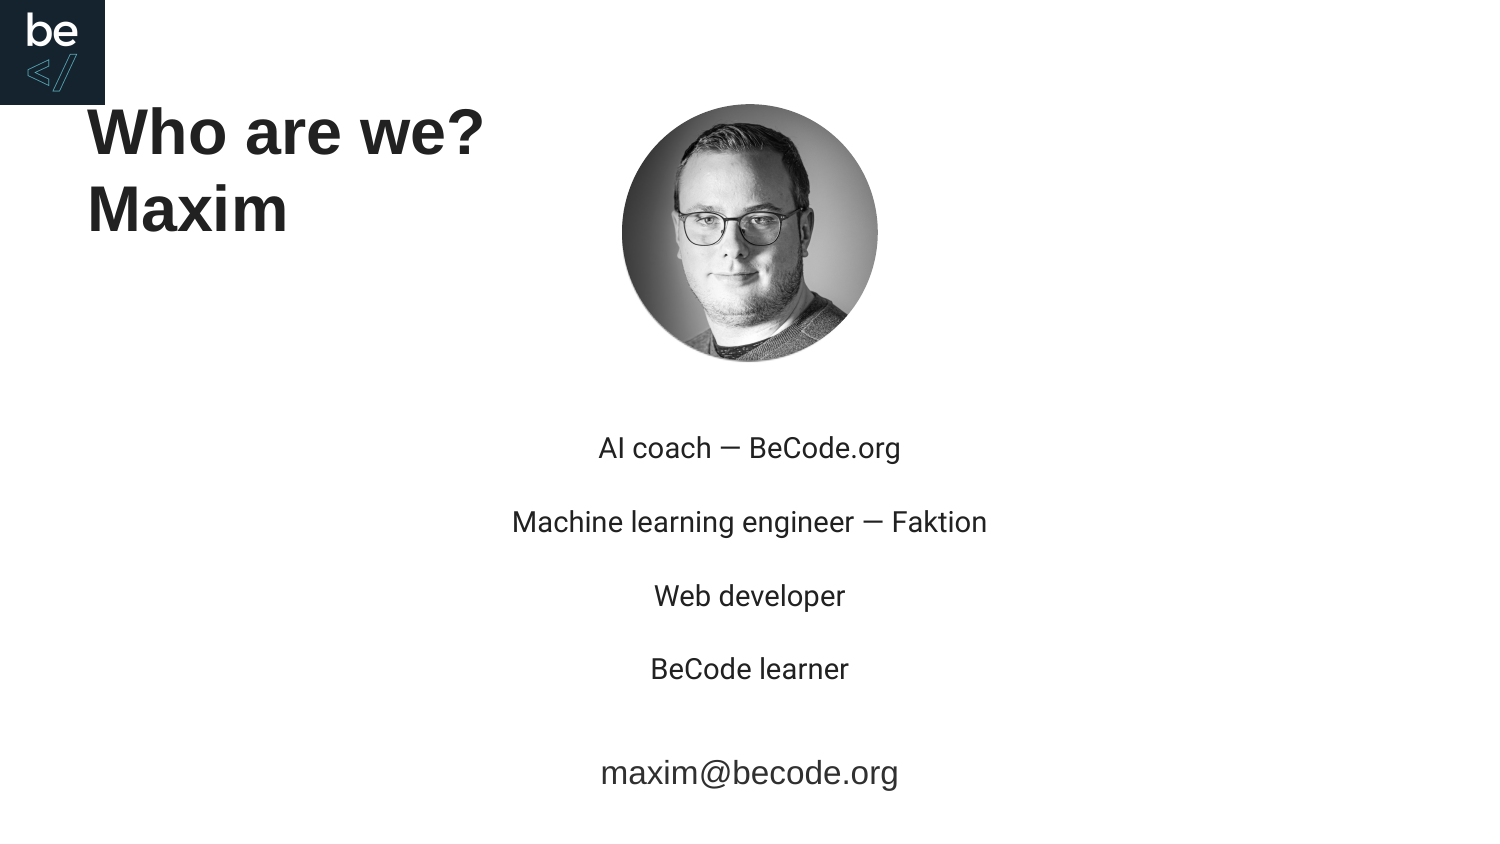

Who are we?
Maxim

AI coach — BeCode.org
Machine learning engineer — Faktion
Web developer
BeCode learner

maxim@becode.org